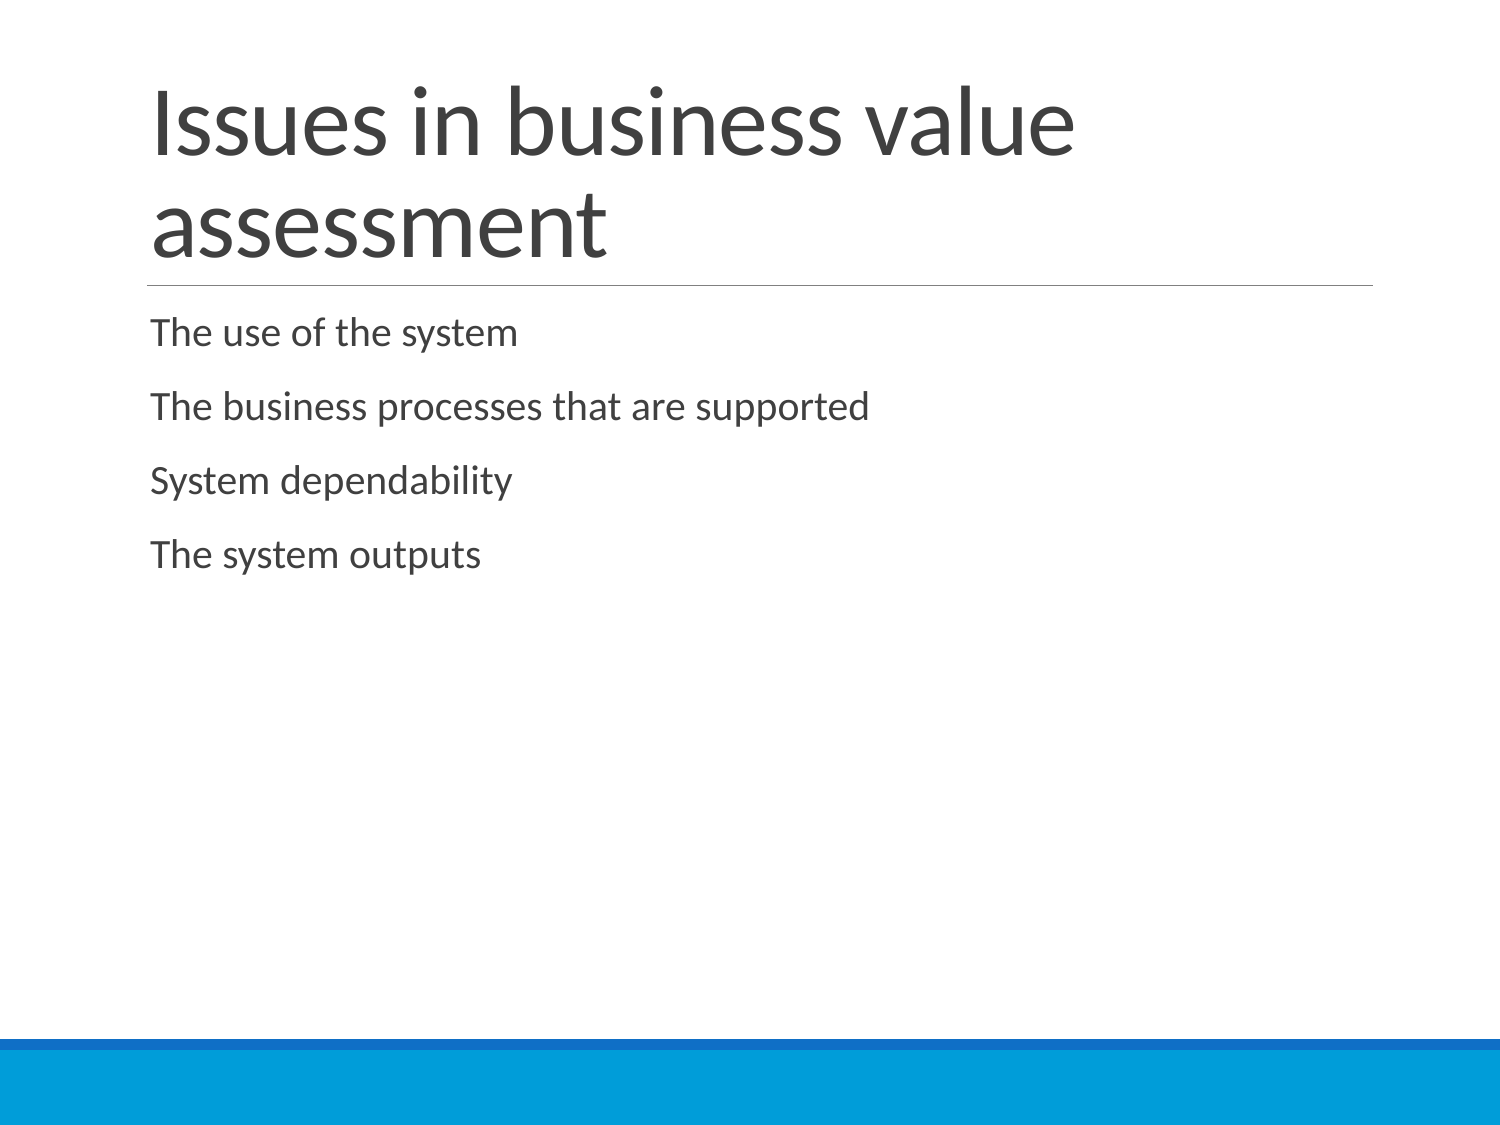

# Issues in business value assessment
The use of the system
The business processes that are supported
System dependability
The system outputs